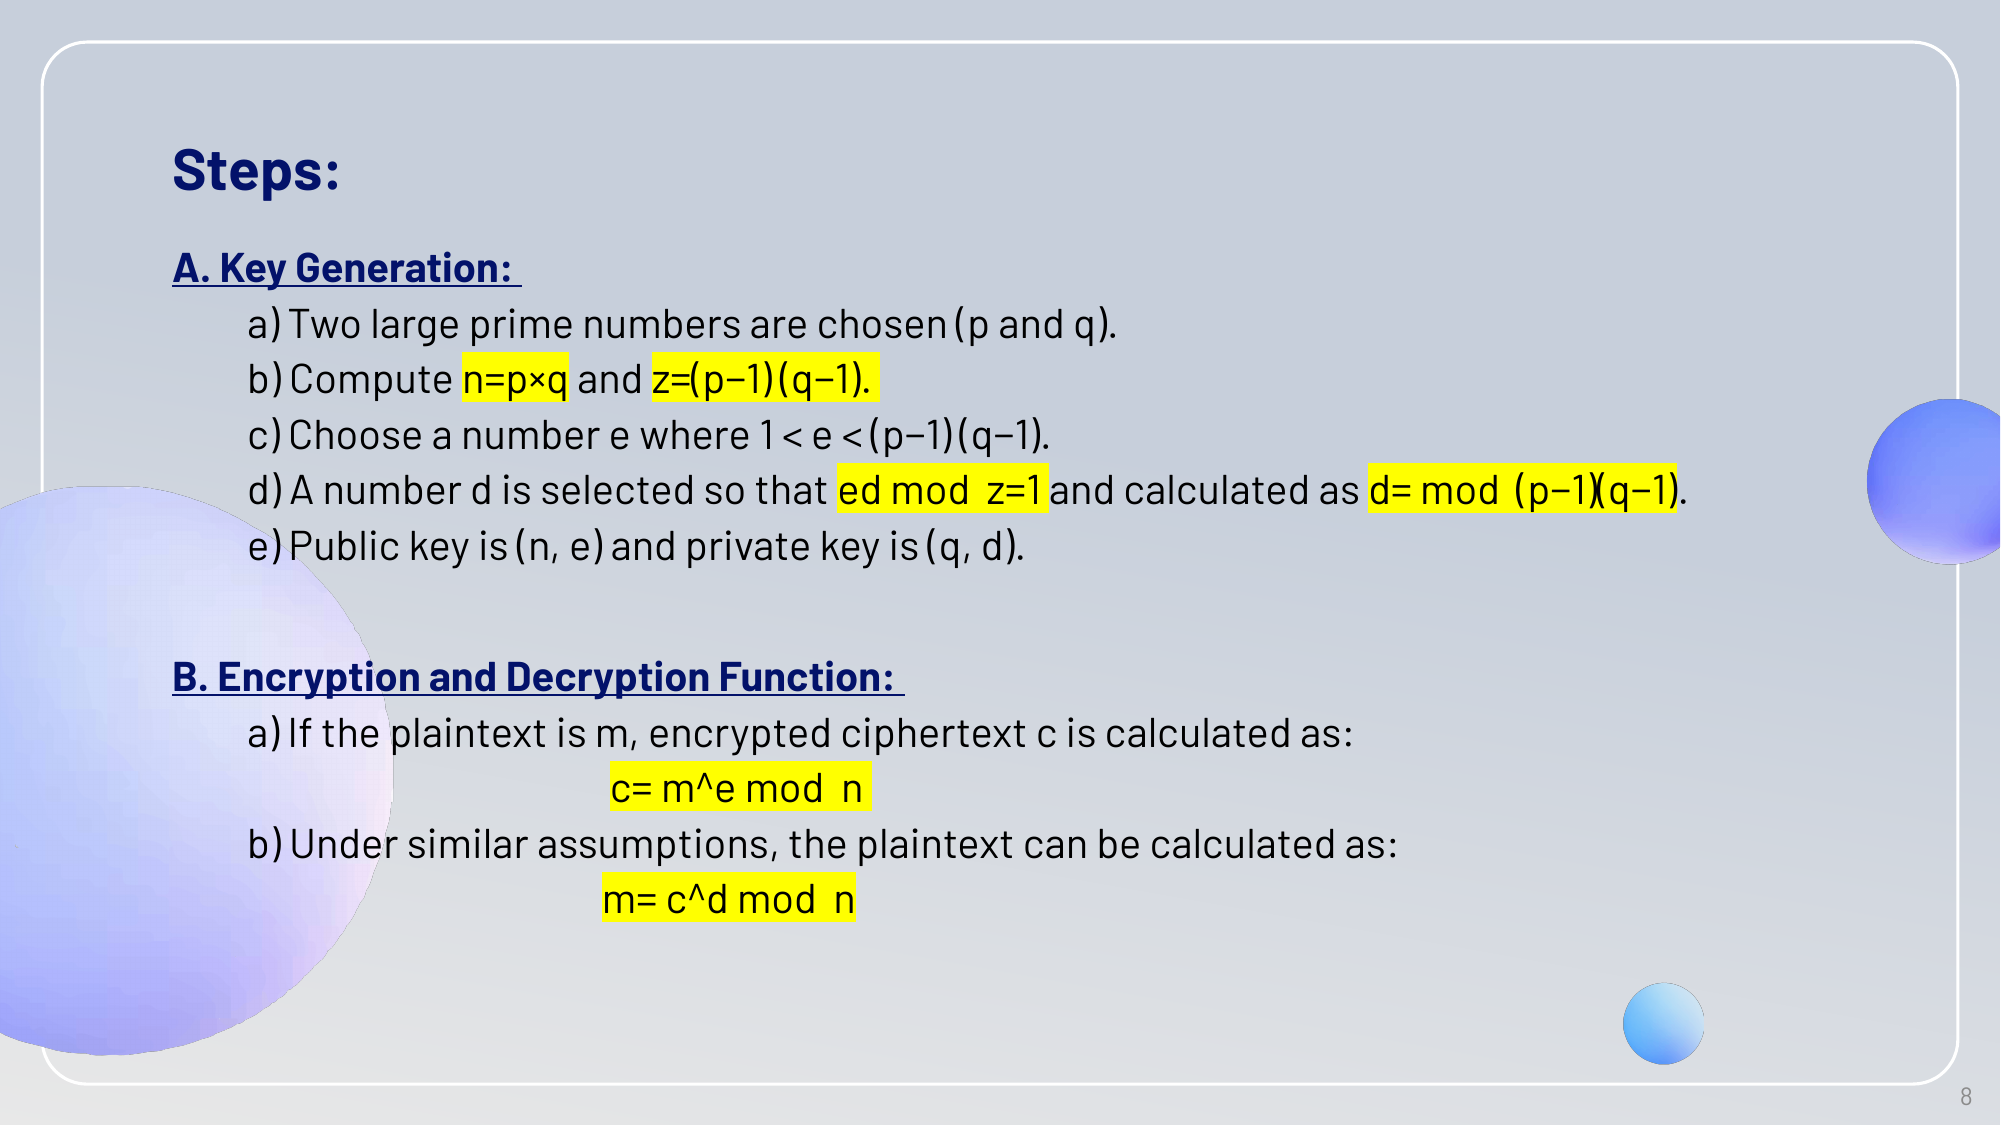

# Steps:
A. Key Generation:
a) Two large prime numbers are chosen (p and q).
b) Compute n=p×q and z=(p−1) (q−1).
c) Choose a number e where 1 < e < (p−1) (q−1).
d) A number d is selected so that ed mod  z=1 and calculated as d= mod  (p−1)(q−1).
e) Public key is (n, e) and private key is (q, d).

B. Encryption and Decryption Function:
a) If the plaintext is m, encrypted ciphertext c is calculated as:
                                            c= m^e mod  n
b) Under similar assumptions, the plaintext can be calculated as:
                                           m= c^d mod  n

8